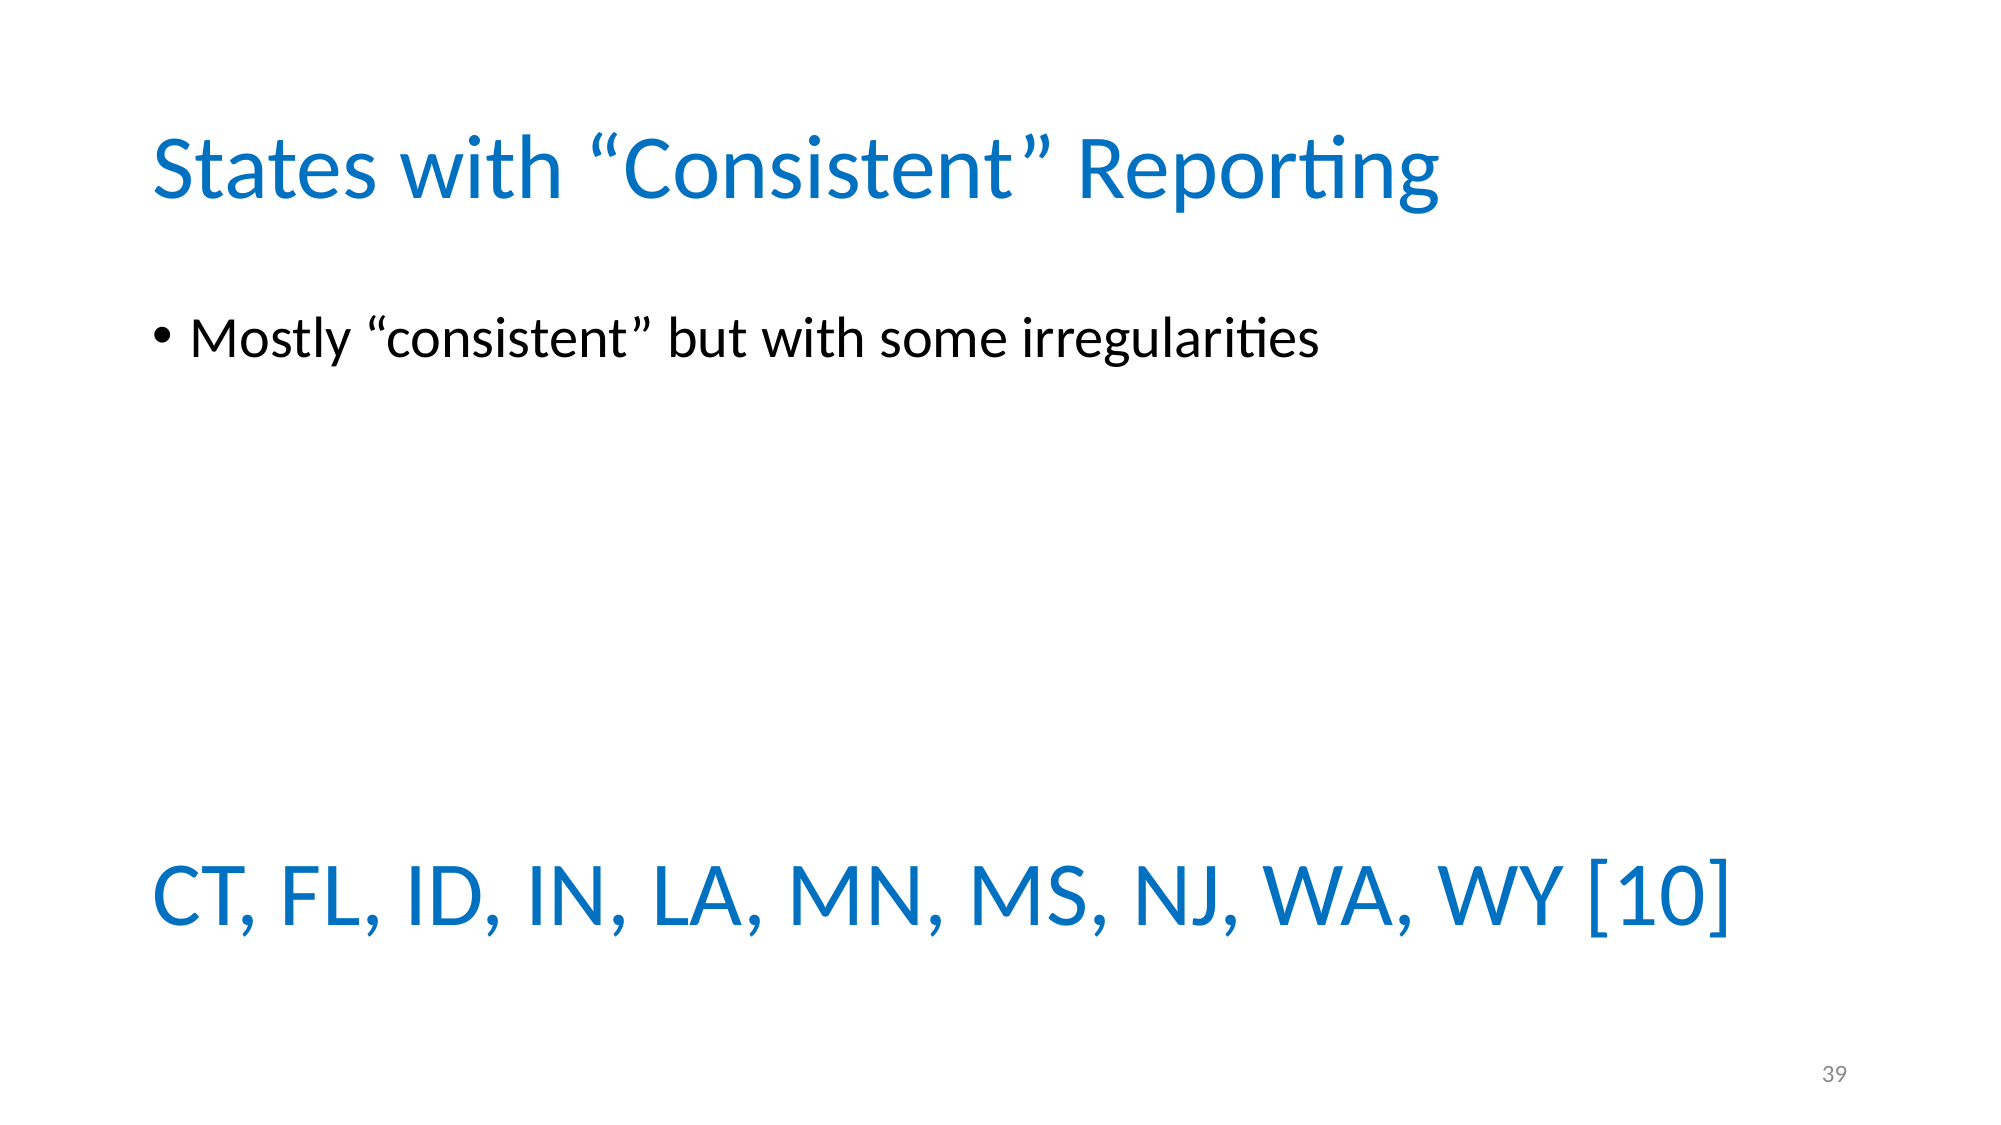

# States with “Consistent” Reporting
Mostly “consistent” but with some irregularities
CT, FL, ID, IN, LA, MN, MS, NJ, WA, WY [10]
39